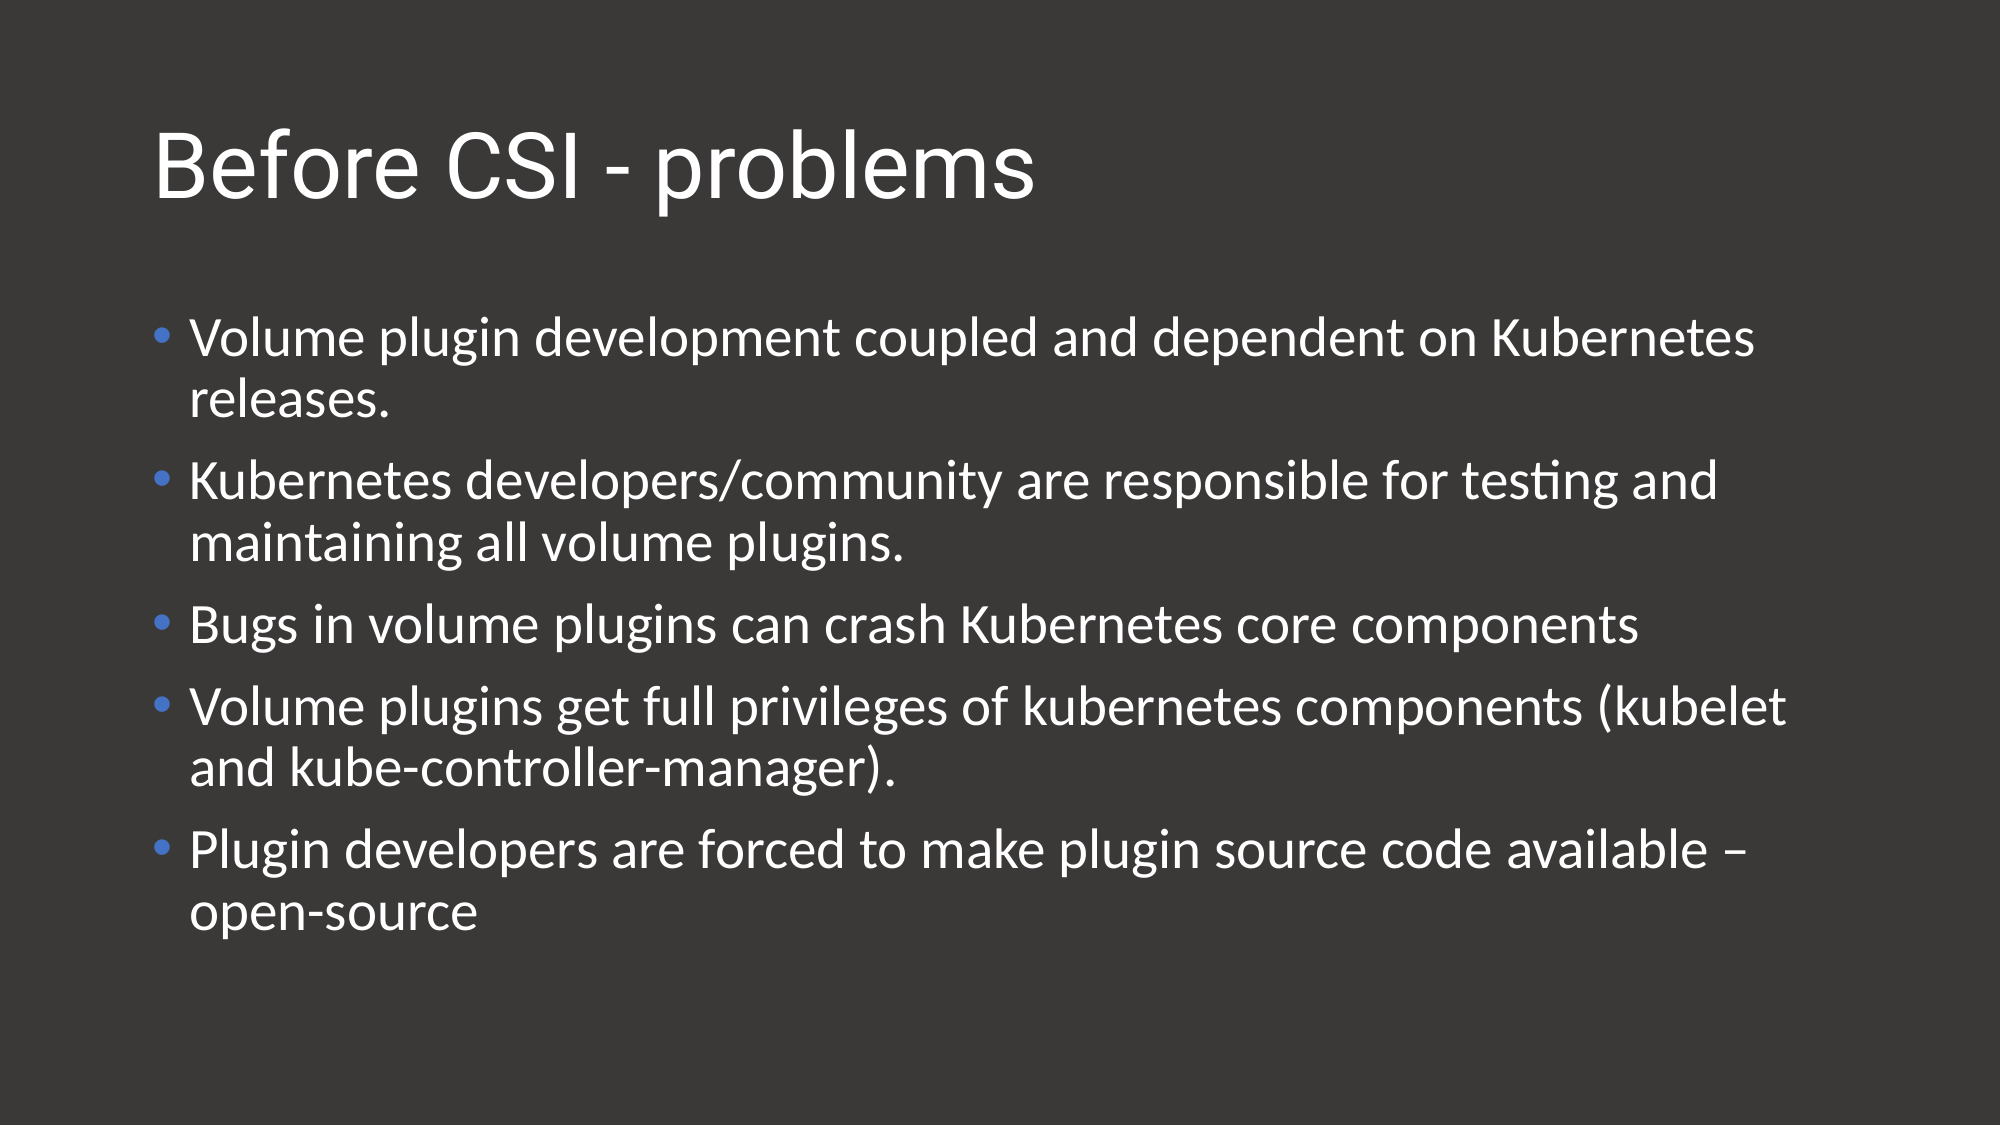

# Before CSI - problems
Volume plugin development coupled and dependent on Kubernetes releases.
Kubernetes developers/community are responsible for testing and maintaining all volume plugins.
Bugs in volume plugins can crash Kubernetes core components
Volume plugins get full privileges of kubernetes components (kubelet and kube-controller-manager).
Plugin developers are forced to make plugin source code available – open-source